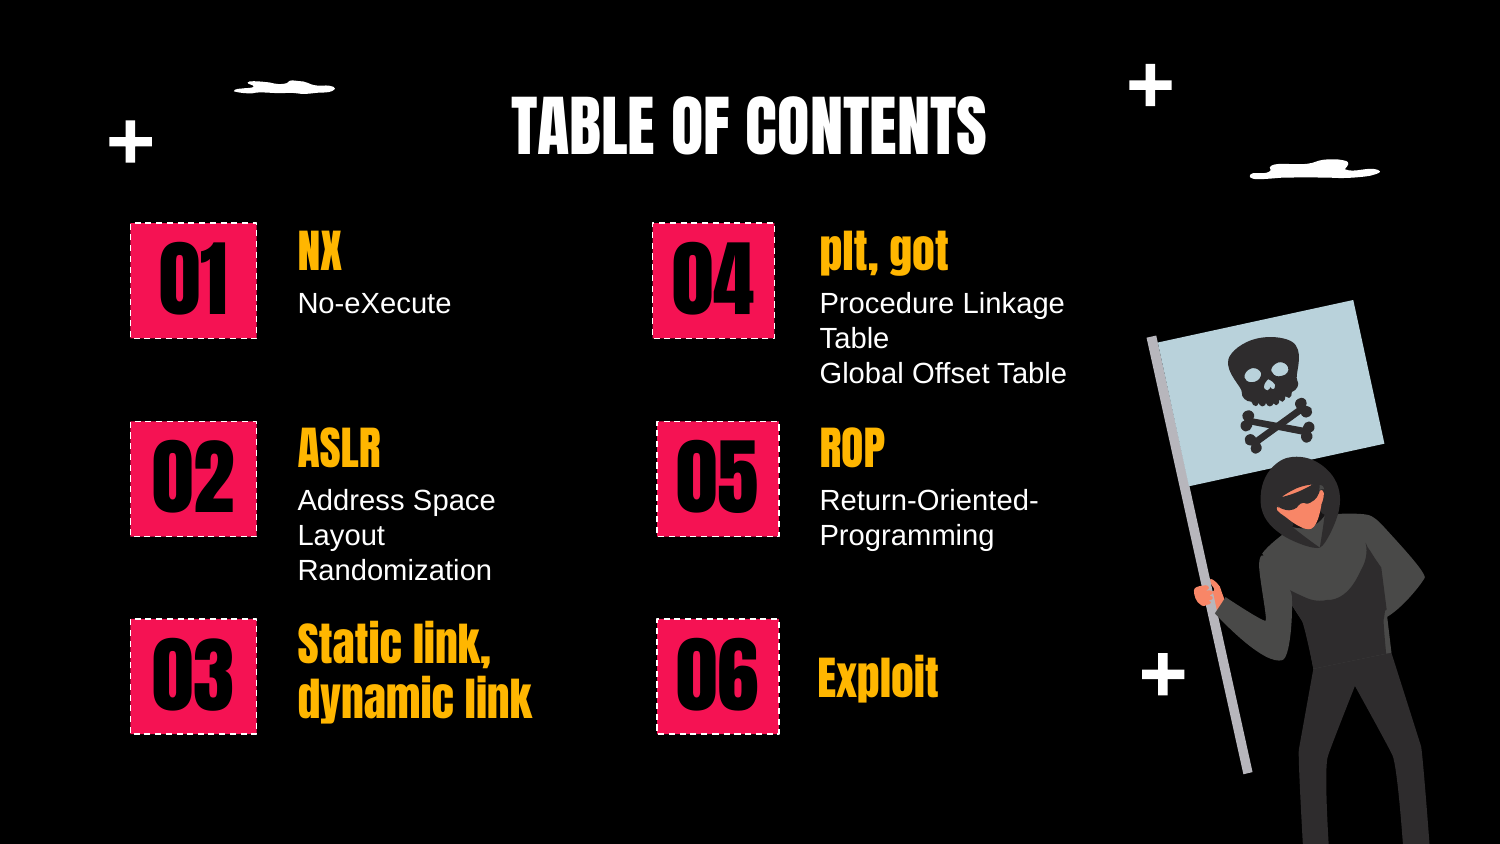

# TABLE OF CONTENTS

plt, got
NX
01
04
Procedure Linkage Table
Global Offset Table
No-eXecute

ROP
ASLR
02
05
Return-Oriented-Programming
Address Space Layout Randomization
06
03
Exploit
Static link, dynamic link